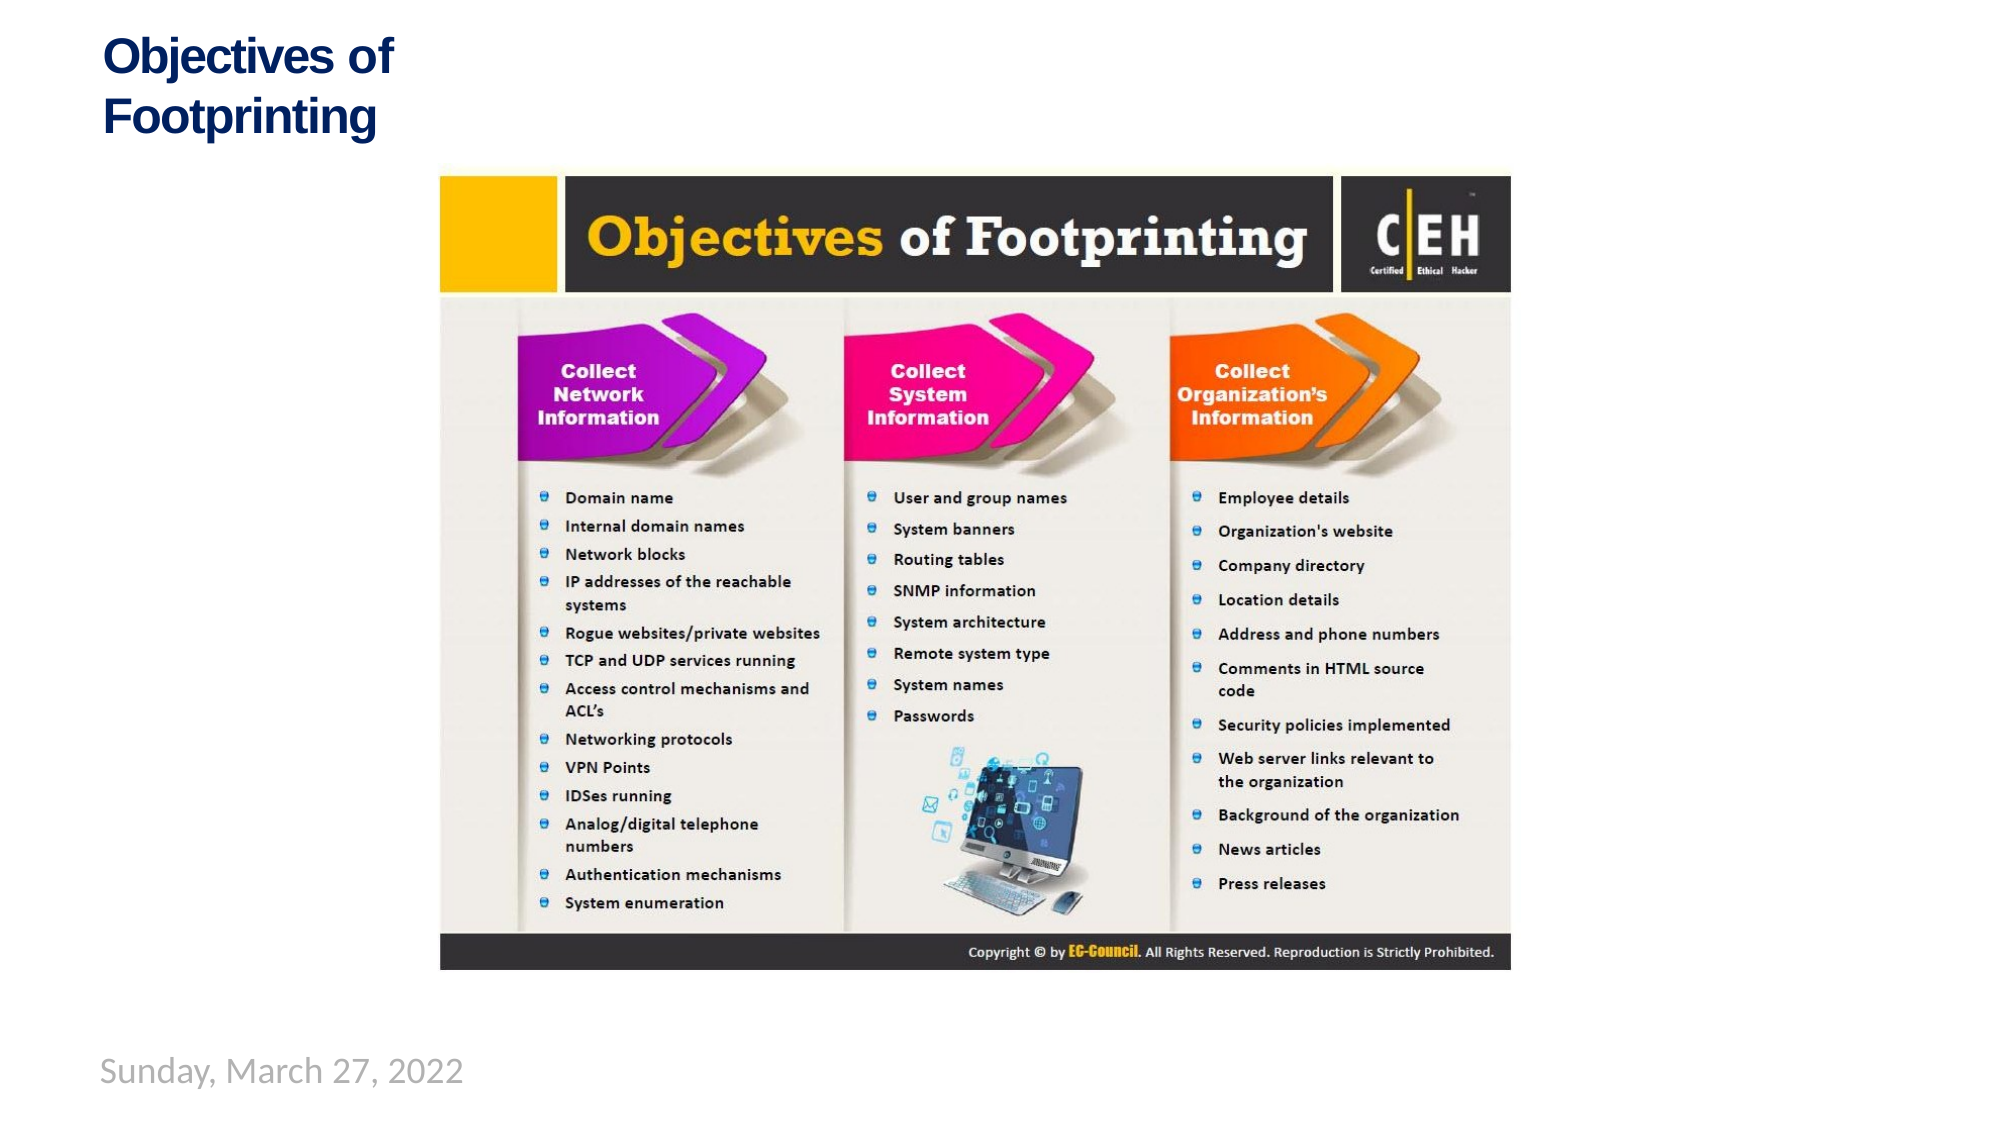

# Objectives of Footprinting

Sunday, March 27, 2022
19